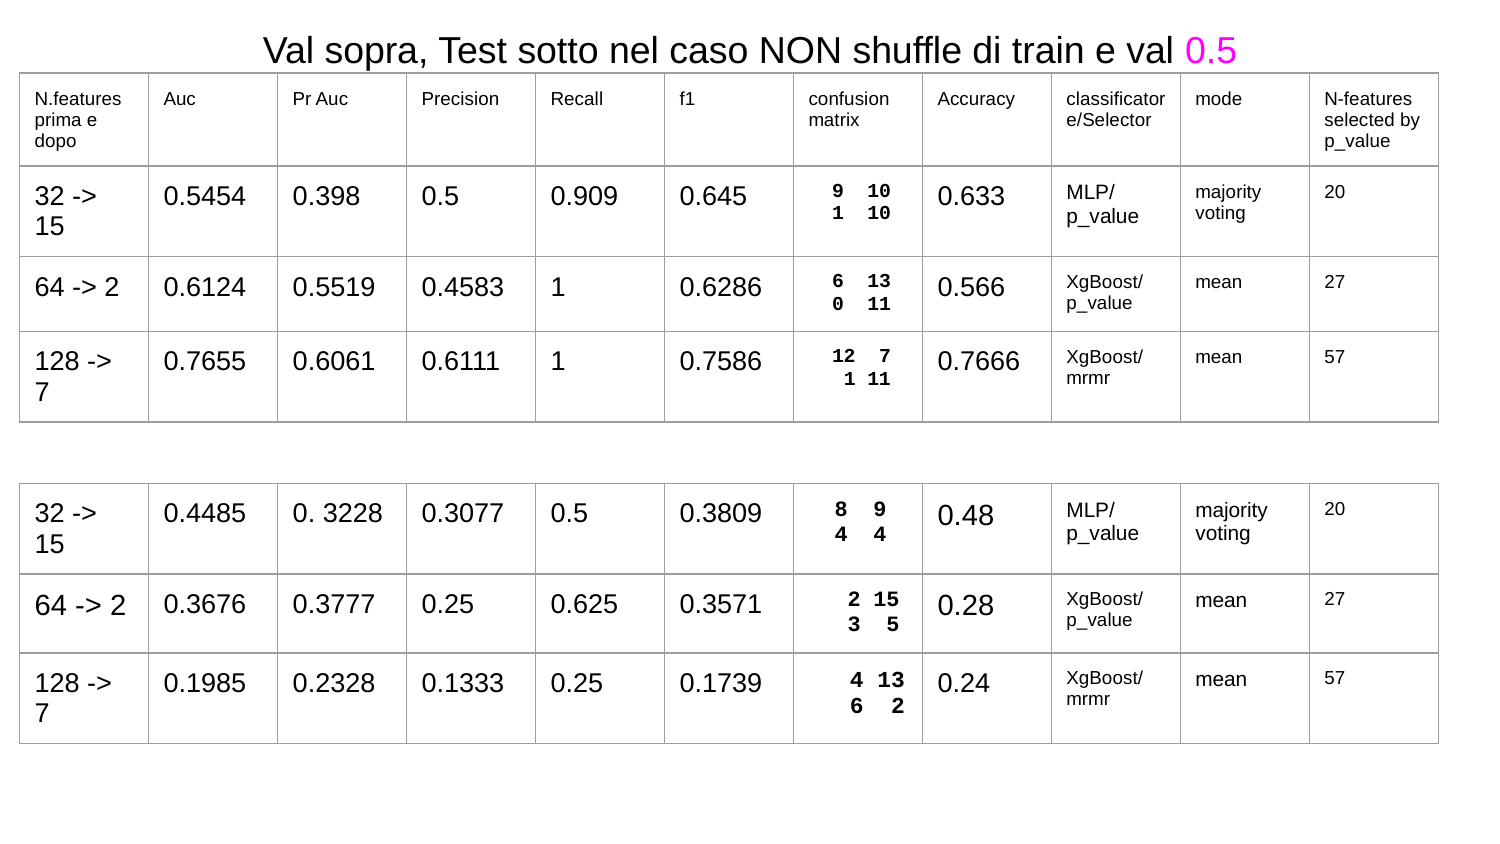

Val sopra, Test sotto nel caso NON shuffle di train e val 0.5
| N.features prima e dopo | Auc | Pr Auc | Precision | Recall | f1 | confusion matrix | Accuracy | classificatore/Selector | mode | N-features selected by p\_value |
| --- | --- | --- | --- | --- | --- | --- | --- | --- | --- | --- |
| 32 -> 15 | 0.5454 | 0.398 | 0.5 | 0.909 | 0.645 | 9 10 1 10 | 0.633 | MLP/p\_value | majority voting | 20 |
| 64 -> 2 | 0.6124 | 0.5519 | 0.4583 | 1 | 0.6286 | 6 13 0 11 | 0.566 | XgBoost/p\_value | mean | 27 |
| 128 -> 7 | 0.7655 | 0.6061 | 0.6111 | 1 | 0.7586 | 12 7 1 11 | 0.7666 | XgBoost/mrmr | mean | 57 |
| 32 -> 15 | 0.4485 | 0. 3228 | 0.3077 | 0.5 | 0.3809 | 8 9 4 4 | 0.48 | MLP/p\_value | majority voting | 20 |
| --- | --- | --- | --- | --- | --- | --- | --- | --- | --- | --- |
| 64 -> 2 | 0.3676 | 0.3777 | 0.25 | 0.625 | 0.3571 | 2 15 3 5 | 0.28 | XgBoost/p\_value | mean | 27 |
| 128 -> 7 | 0.1985 | 0.2328 | 0.1333 | 0.25 | 0.1739 | 4 13 6 2 | 0.24 | XgBoost/mrmr | mean | 57 |